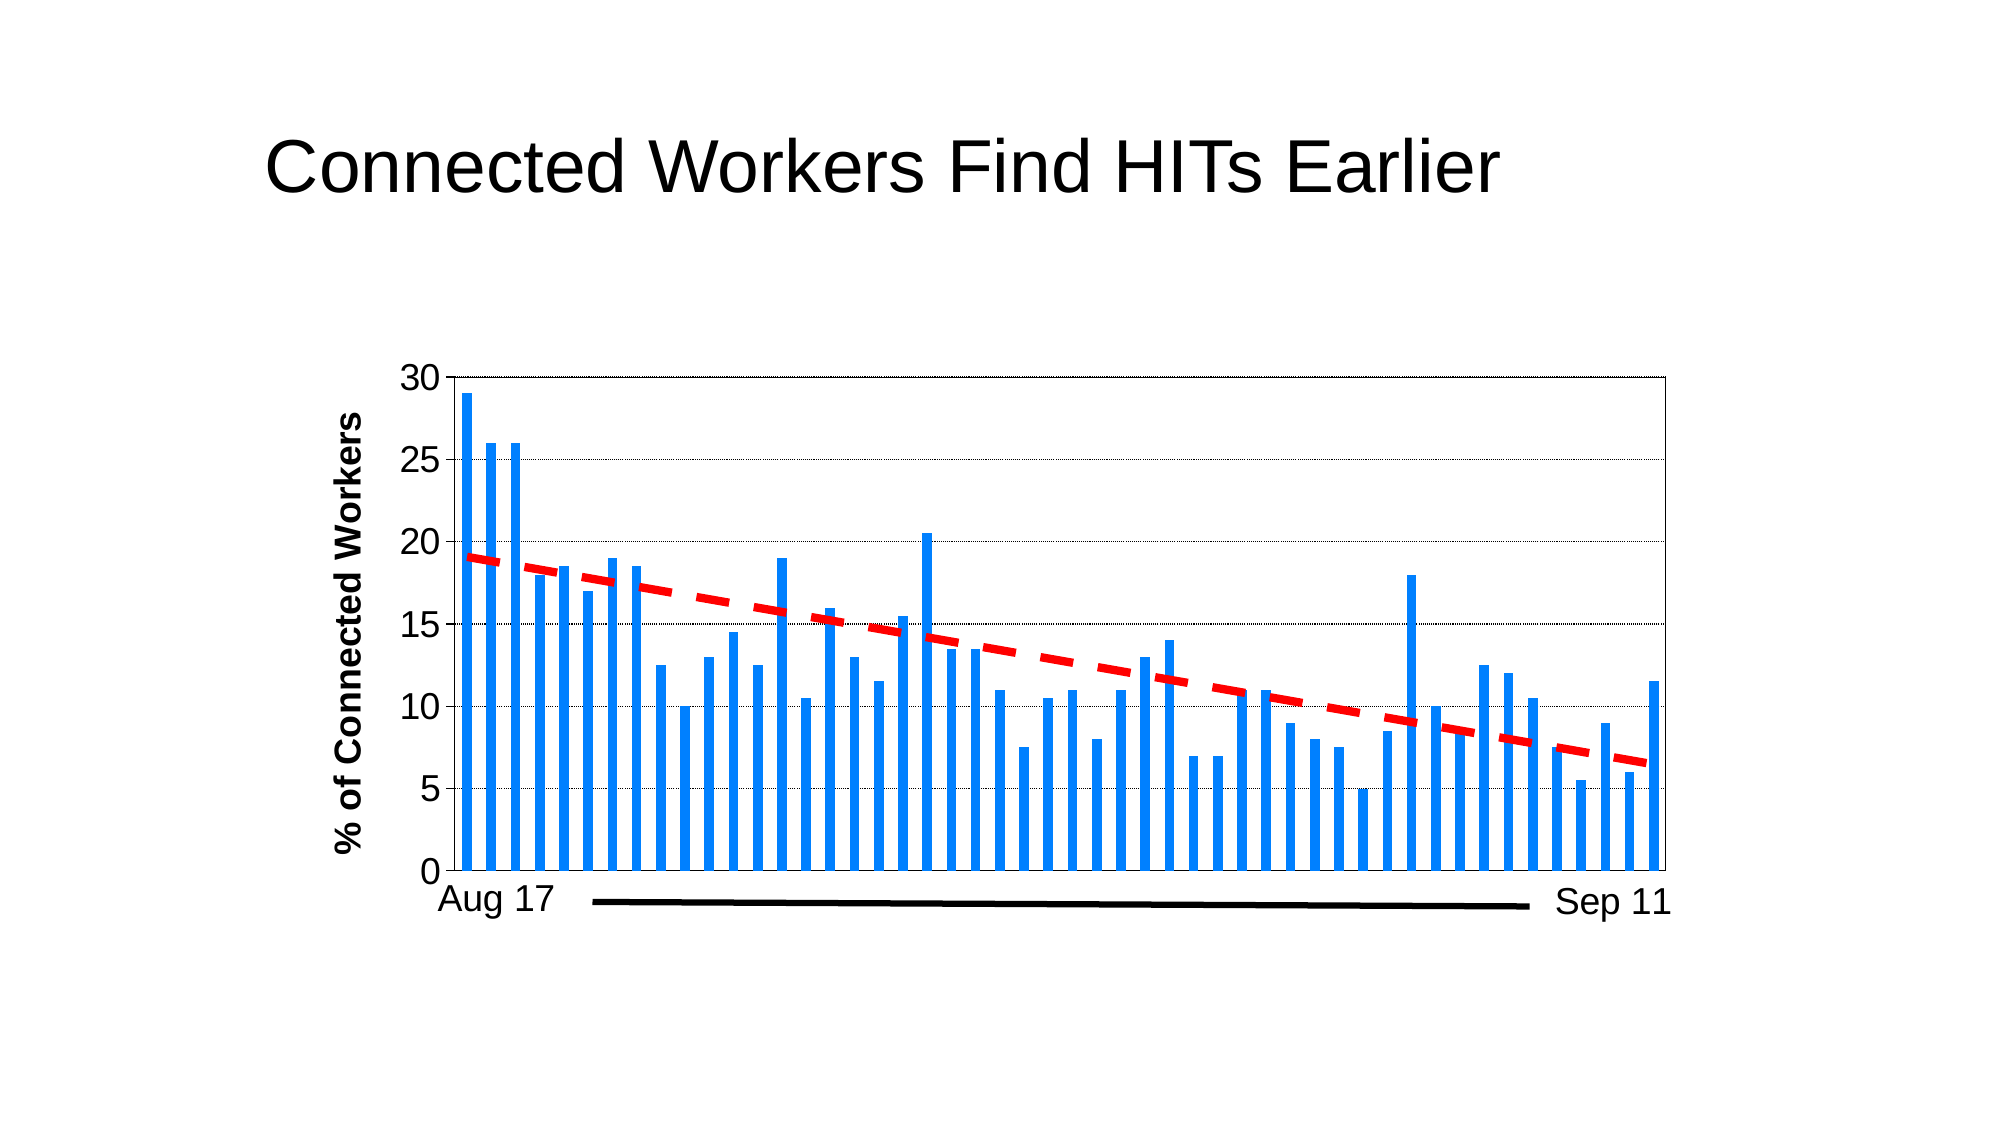

# Connected Workers Find HITs Earlier

### Chart

| Category | Series 1 |
|---|---|
| 1-200 | 29.0 |
| 201-400 | 26.0 |
| 401-600 | 26.0 |
| 601-800 | 18.0 |
| 801-1000 | 18.5 |
| 1001-1200 | 17.0 |
| 1201-1400 | 19.0 |
| 1401-1600 | 18.5 |
| 1601-1800 | 12.5 |
| 1801-2000 | 10.0 |
| 2001-2200 | 13.0 |
| 2201-2400 | 14.5 |
| 2401-2600 | 12.5 |
| 2601-2800 | 19.0 |
| 2801-3000 | 10.5 |
| 3001-3200 | 16.0 |
| 3201-3400 | 13.0 |
| 3401-3600 | 11.5 |
| 3601-3800 | 15.5 |
| 3801-4000 | 20.5 |
| 4001-4200 | 13.5 |
| 4201-4400 | 13.5 |
| 4401-4600 | 11.0 |
| 4601-4800 | 7.5 |
| 4801-5000 | 10.5 |
| 5001-5200 | 11.0 |
| 5201-5400 | 8.0 |
| 5401-5600 | 11.0 |
| 5601-5800 | 13.0 |
| 5801-6000 | 14.0 |
| 6001-6200 | 7.0 |
| 6201-6400 | 7.0 |
| 6401-6600 | 11.0 |
| 6601-6800 | 11.0 |
| 6801-7000 | 9.0 |
| 7001-7200 | 8.0 |
| 7201-7400 | 7.5 |
| 7401-7600 | 5.0 |
| 7601-7800 | 8.5 |
| 7801-8000 | 18.0 |
| 8001-8200 | 10.0 |
| 8201-8400 | 8.5 |
| 8401-8600 | 12.5 |
| 8601-8800 | 12.0 |
| 8801-9000 | 10.5 |
| 9001-9200 | 7.5 |
| 9201-9400 | 5.5 |
| 9401-9600 | 9.0 |
| 9601-9800 | 6.0 |
| >9800 | 11.5384615385 |